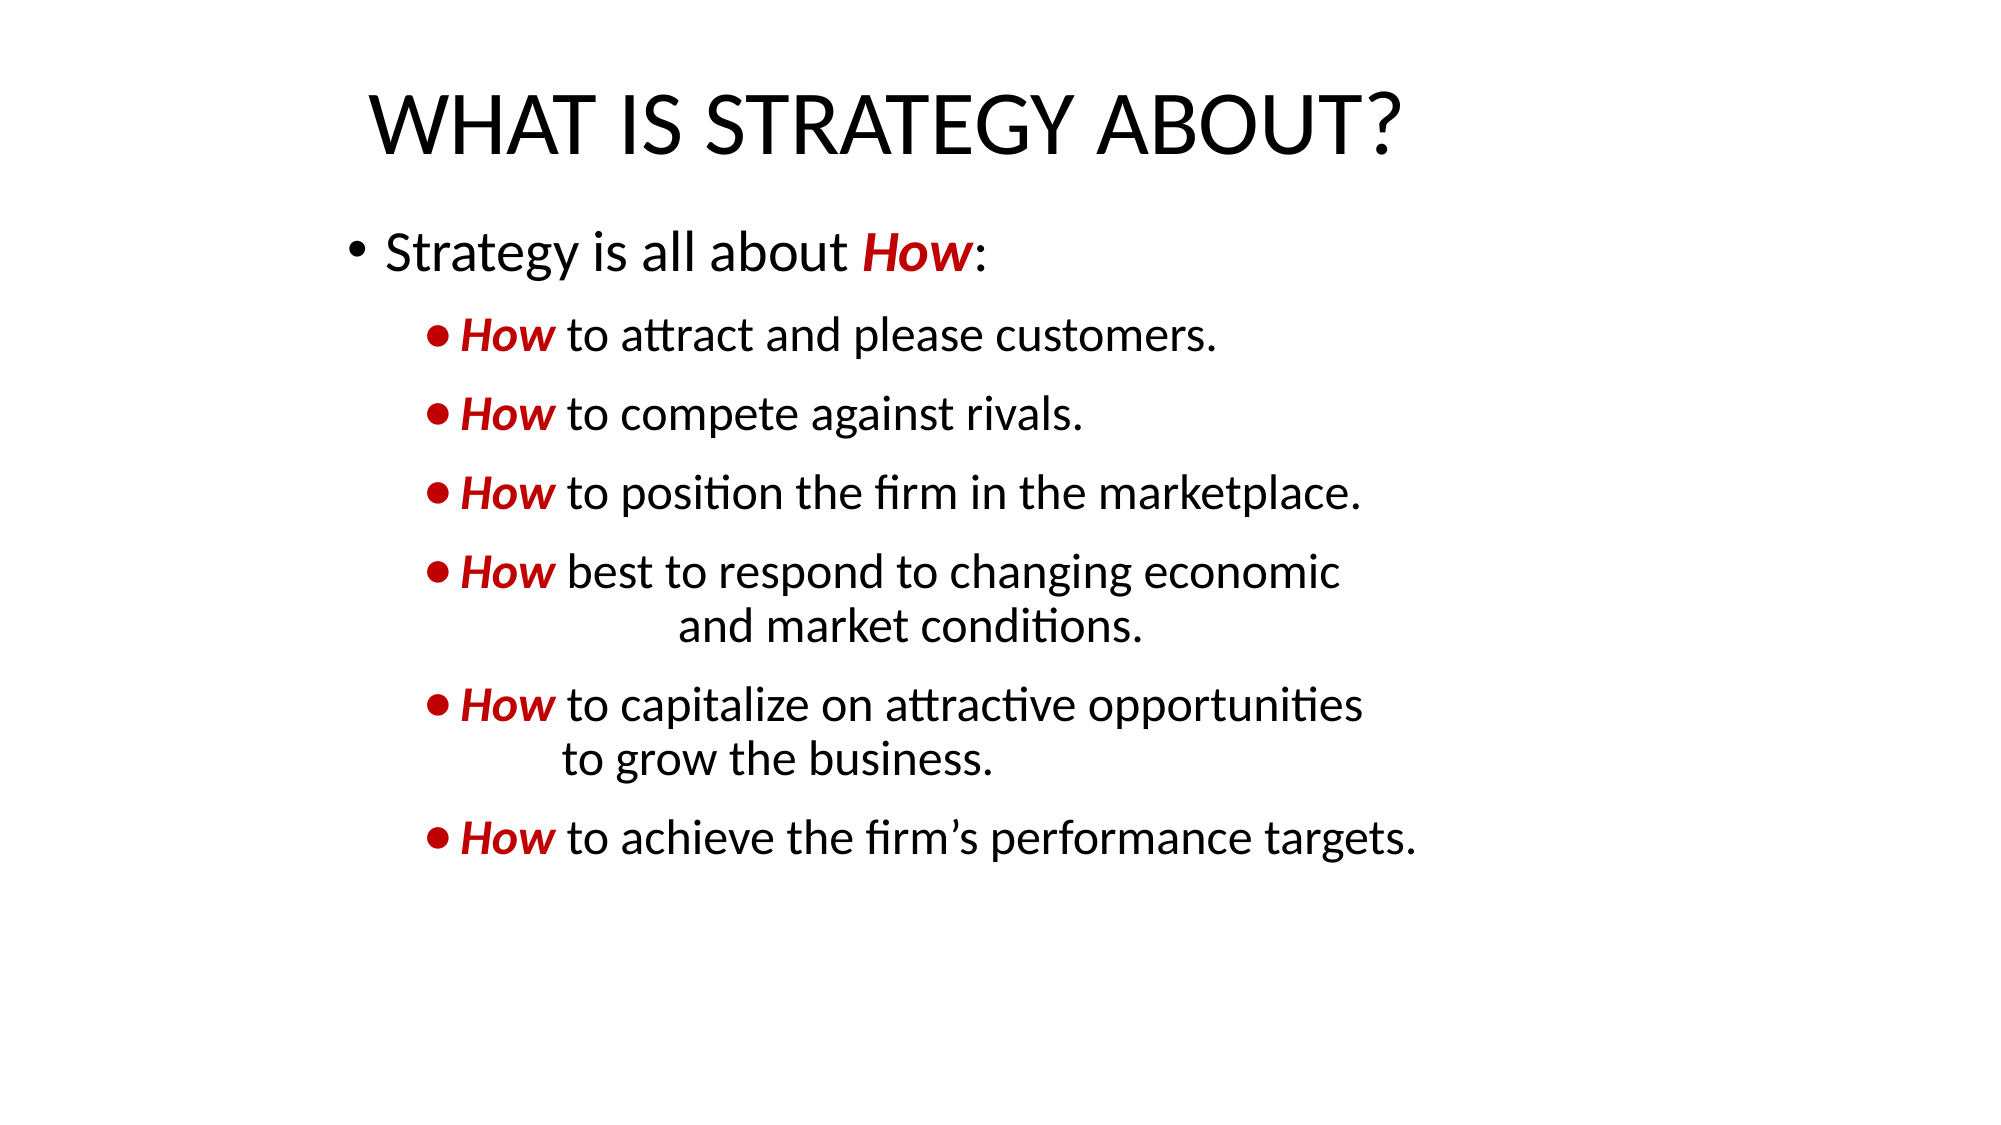

# WHAT IS STRATEGY ABOUT?
Strategy is all about How:
How to attract and please customers.
How to compete against rivals.
How to position the firm in the marketplace.
How best to respond to changing economic
	      and market conditions.
How to capitalize on attractive opportunities
         to grow the business.
How to achieve the firm’s performance targets.